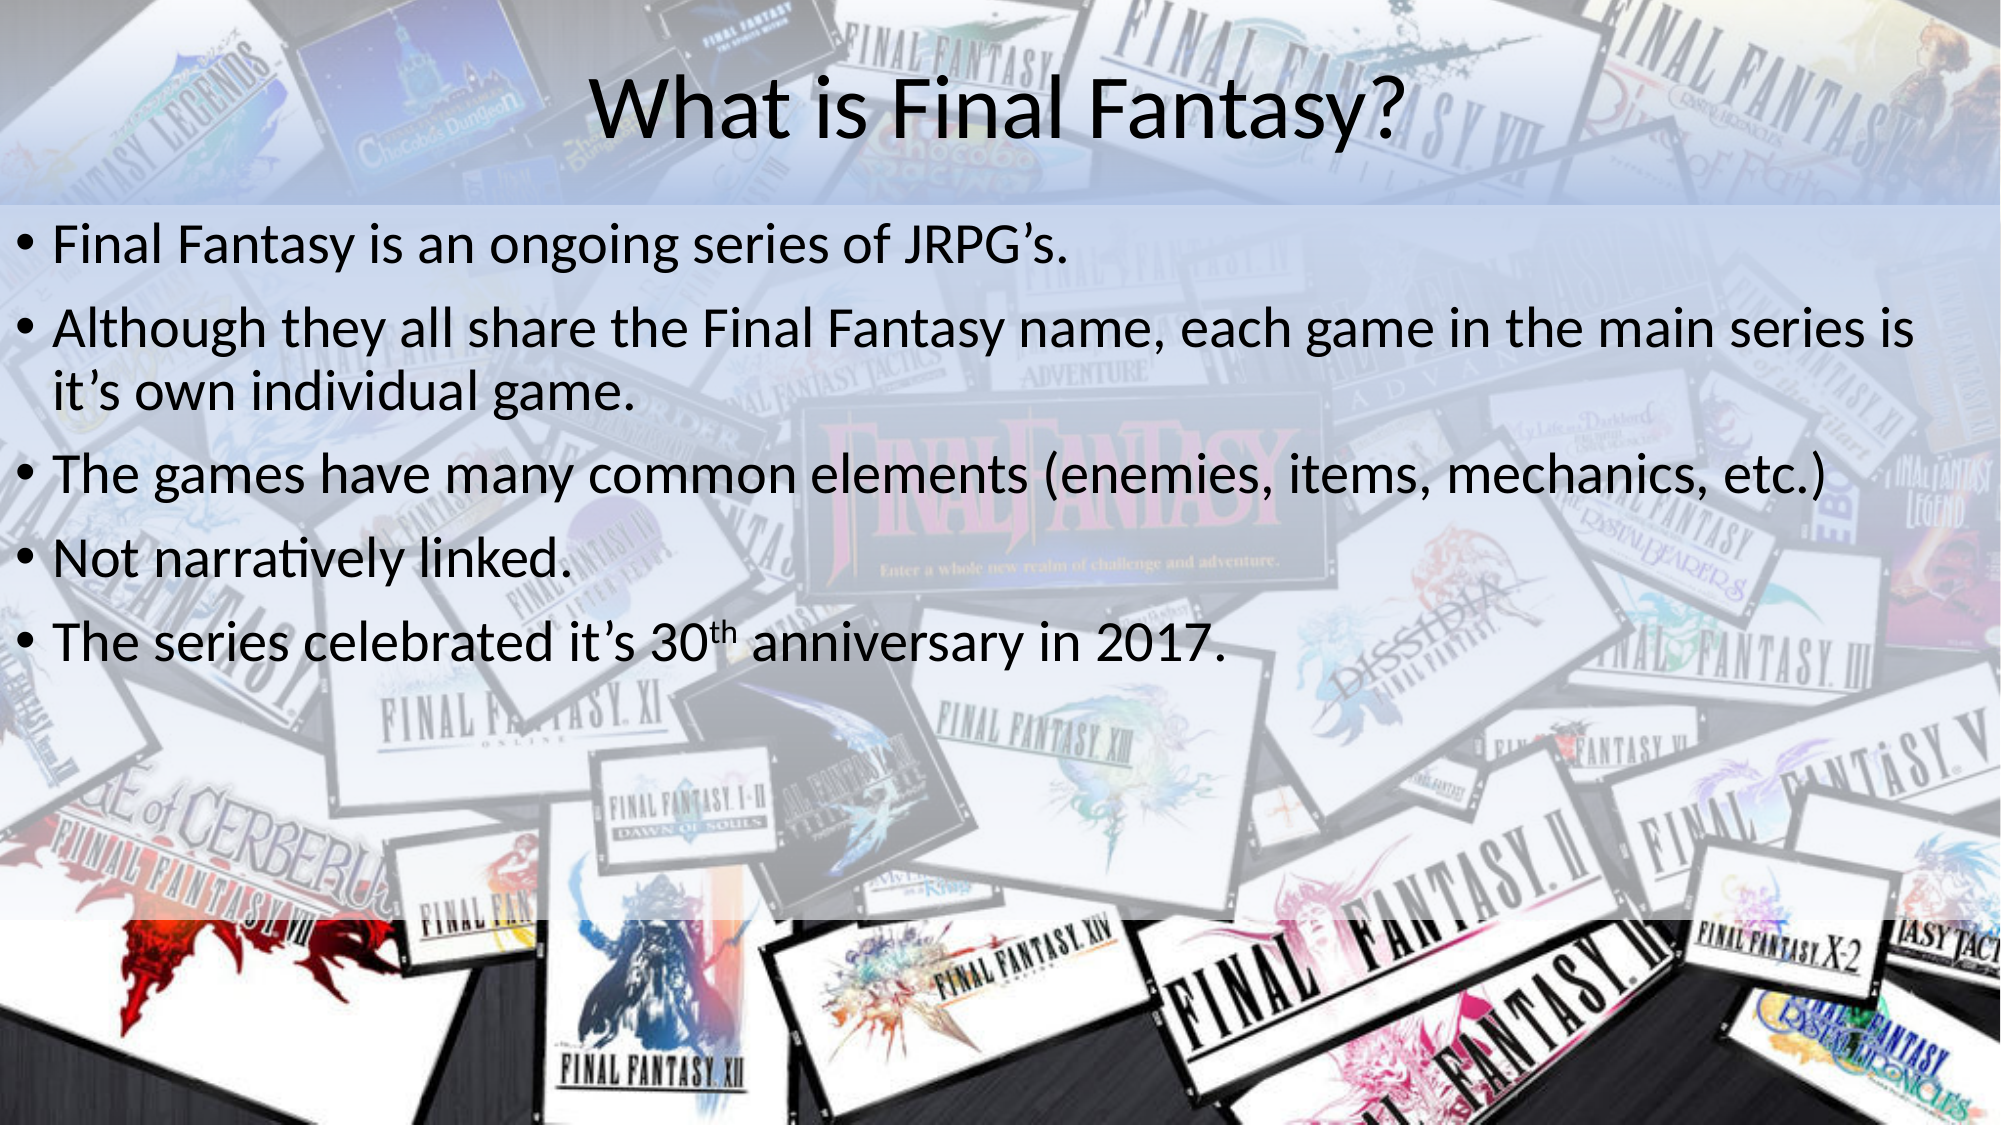

# What is Final Fantasy?
Final Fantasy is an ongoing series of JRPG’s.
Although they all share the Final Fantasy name, each game in the main series is it’s own individual game.
The games have many common elements (enemies, items, mechanics, etc.)
Not narratively linked.
The series celebrated it’s 30th anniversary in 2017.